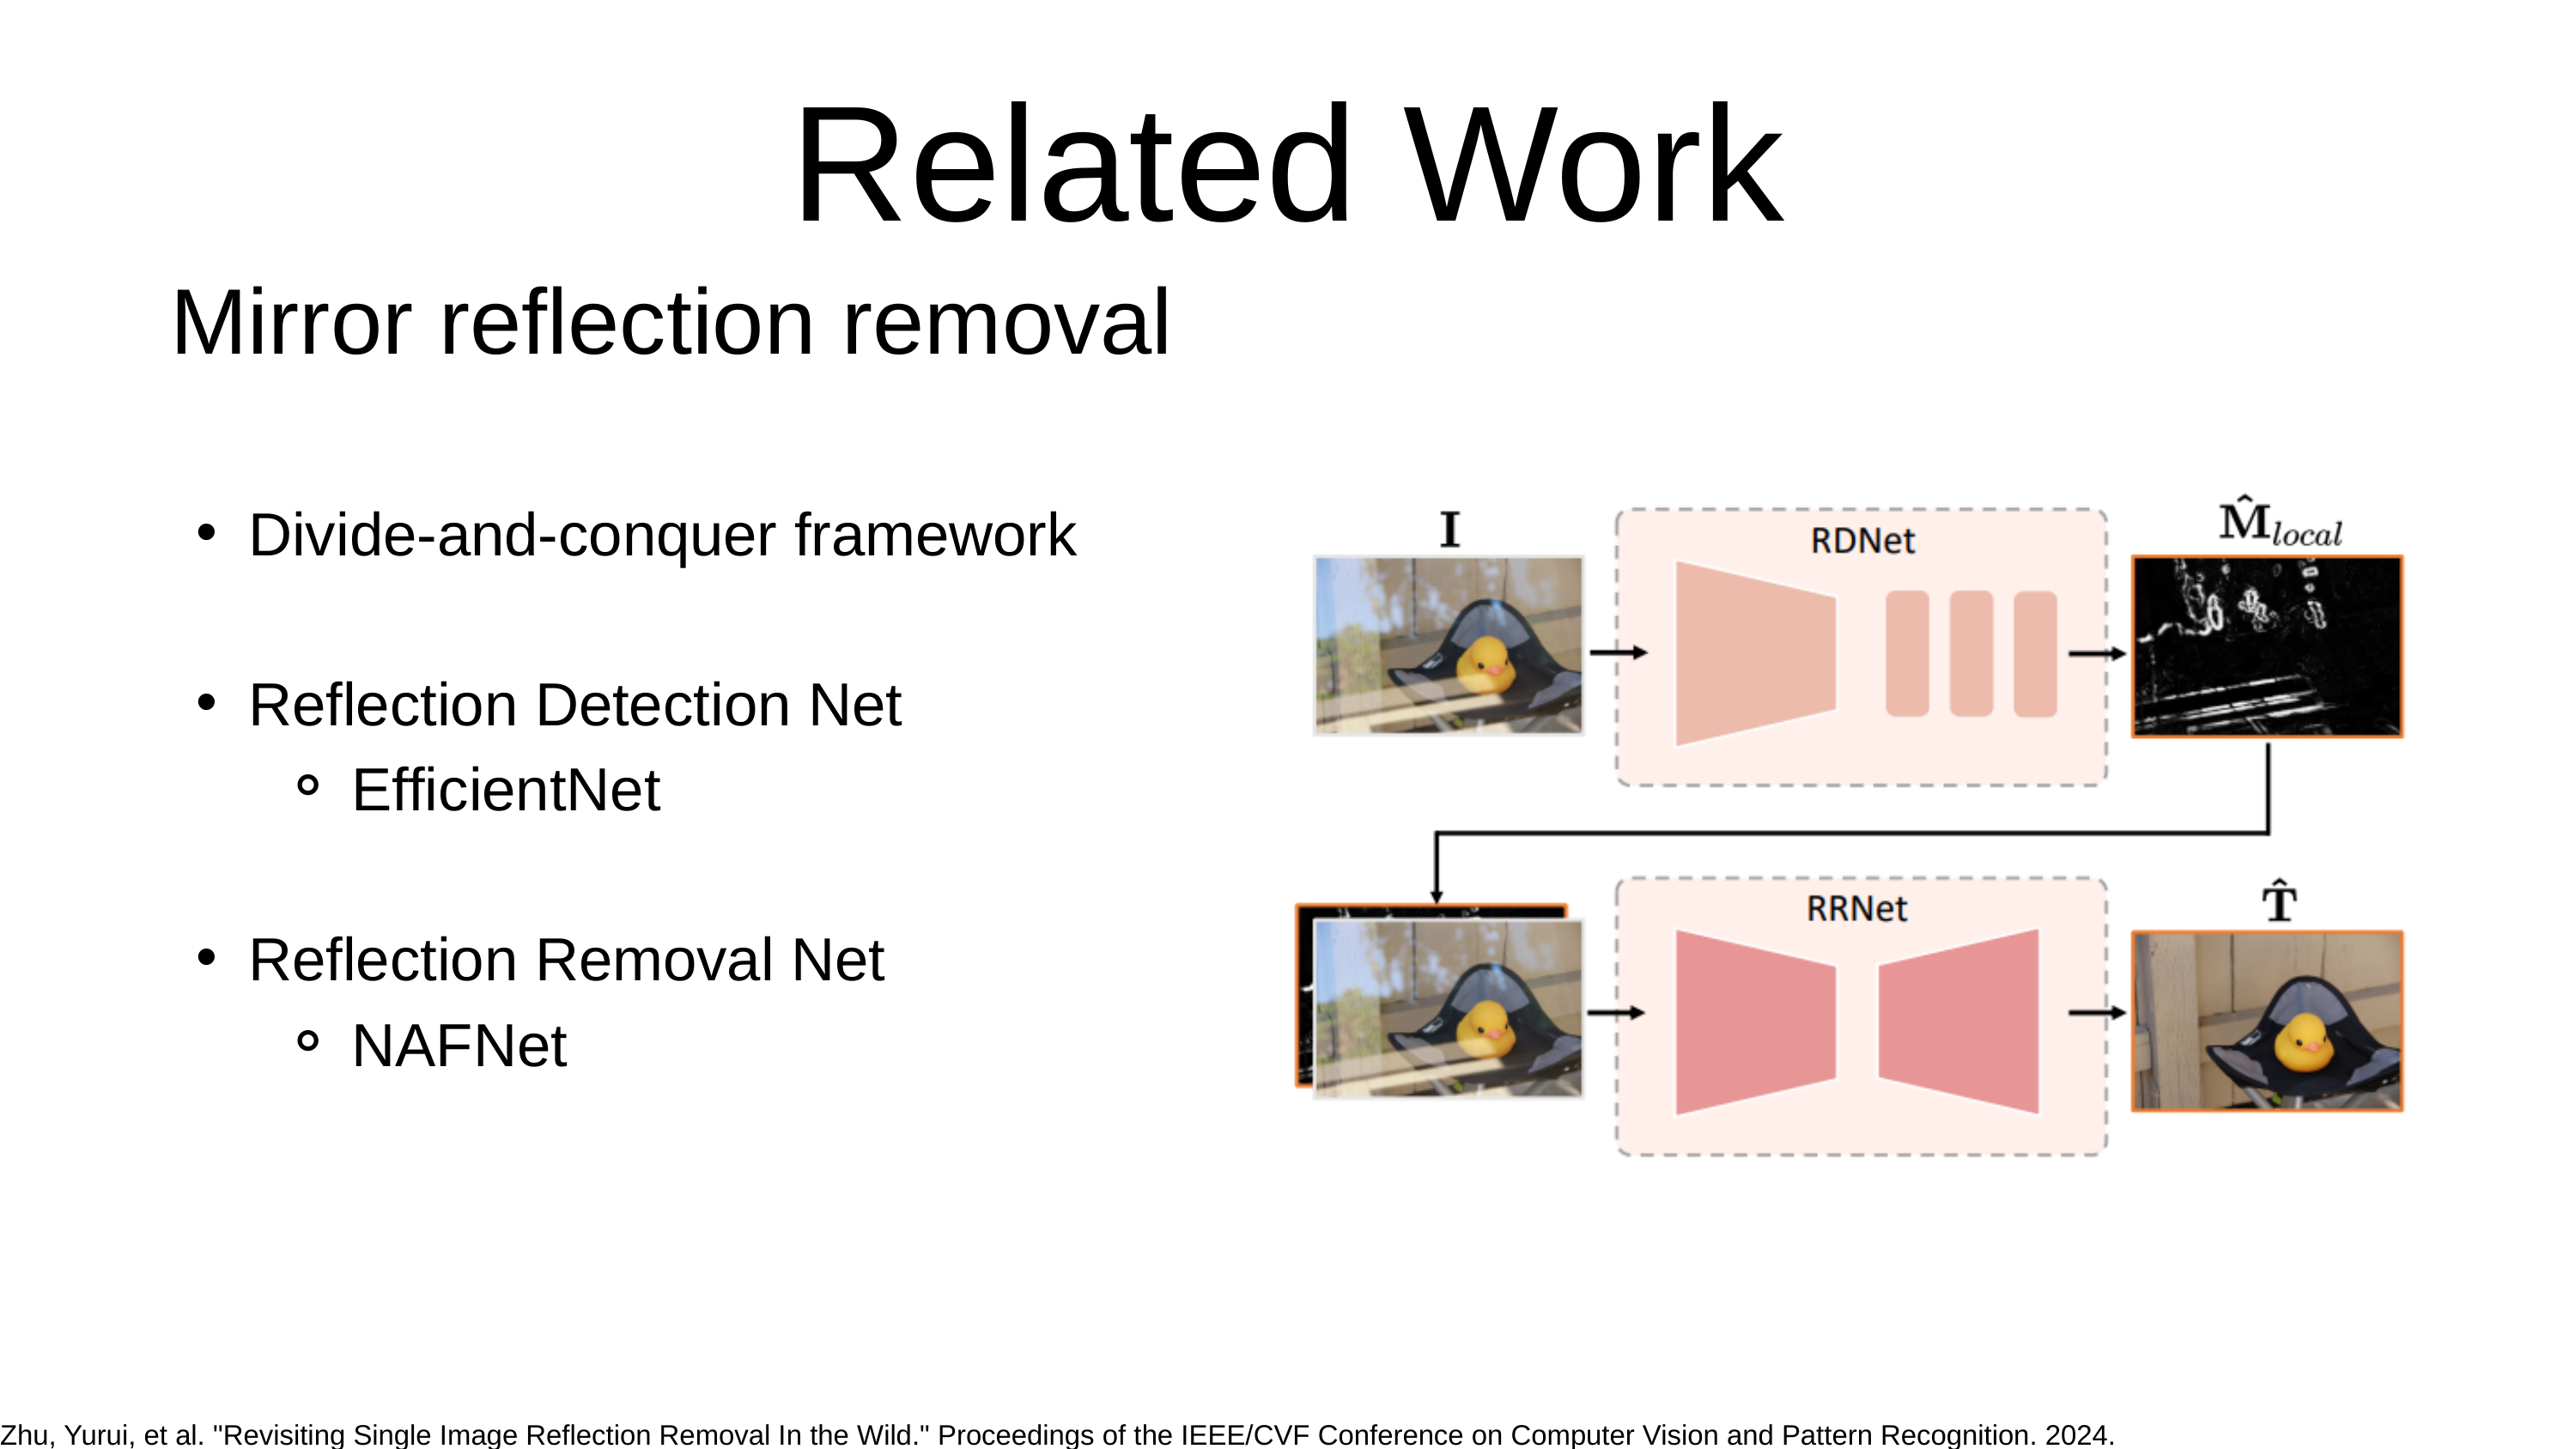

Related Work
 Mirror reflection removal
Divide-and-conquer framework

Reflection Detection Net
EfficientNet

Reflection Removal Net
NAFNet

Zhu, Yurui, et al. "Revisiting Single Image Reflection Removal In the Wild." Proceedings of the IEEE/CVF Conference on Computer Vision and Pattern Recognition. 2024.